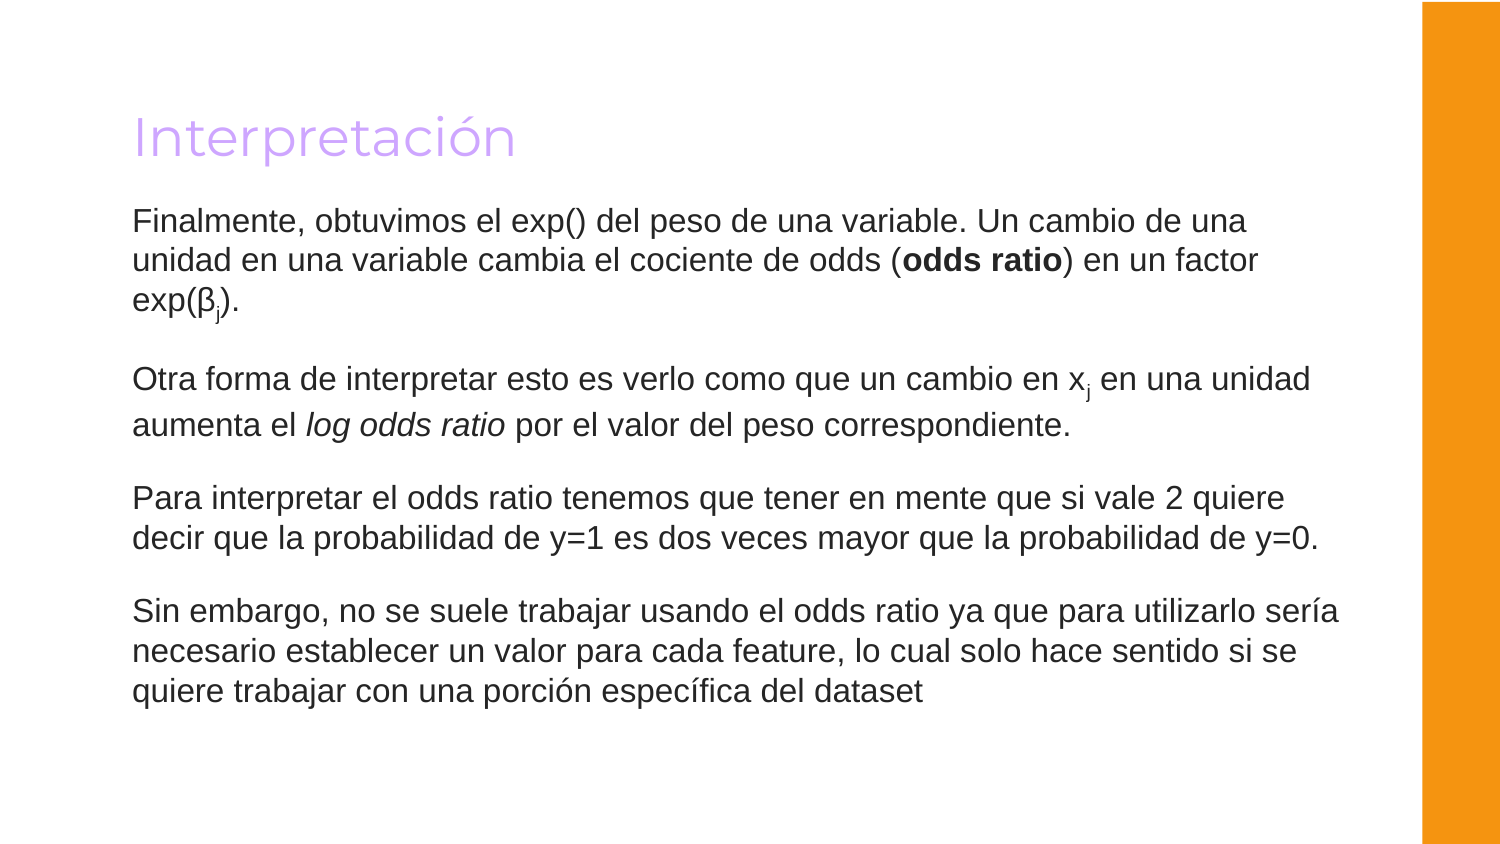

# Interpretación
Finalmente, obtuvimos el exp() del peso de una variable. Un cambio de una unidad en una variable cambia el cociente de odds (odds ratio) en un factor exp(βj).
Otra forma de interpretar esto es verlo como que un cambio en xj en una unidad aumenta el log odds ratio por el valor del peso correspondiente.
Para interpretar el odds ratio tenemos que tener en mente que si vale 2 quiere decir que la probabilidad de y=1 es dos veces mayor que la probabilidad de y=0.
Sin embargo, no se suele trabajar usando el odds ratio ya que para utilizarlo sería necesario establecer un valor para cada feature, lo cual solo hace sentido si se quiere trabajar con una porción específica del dataset